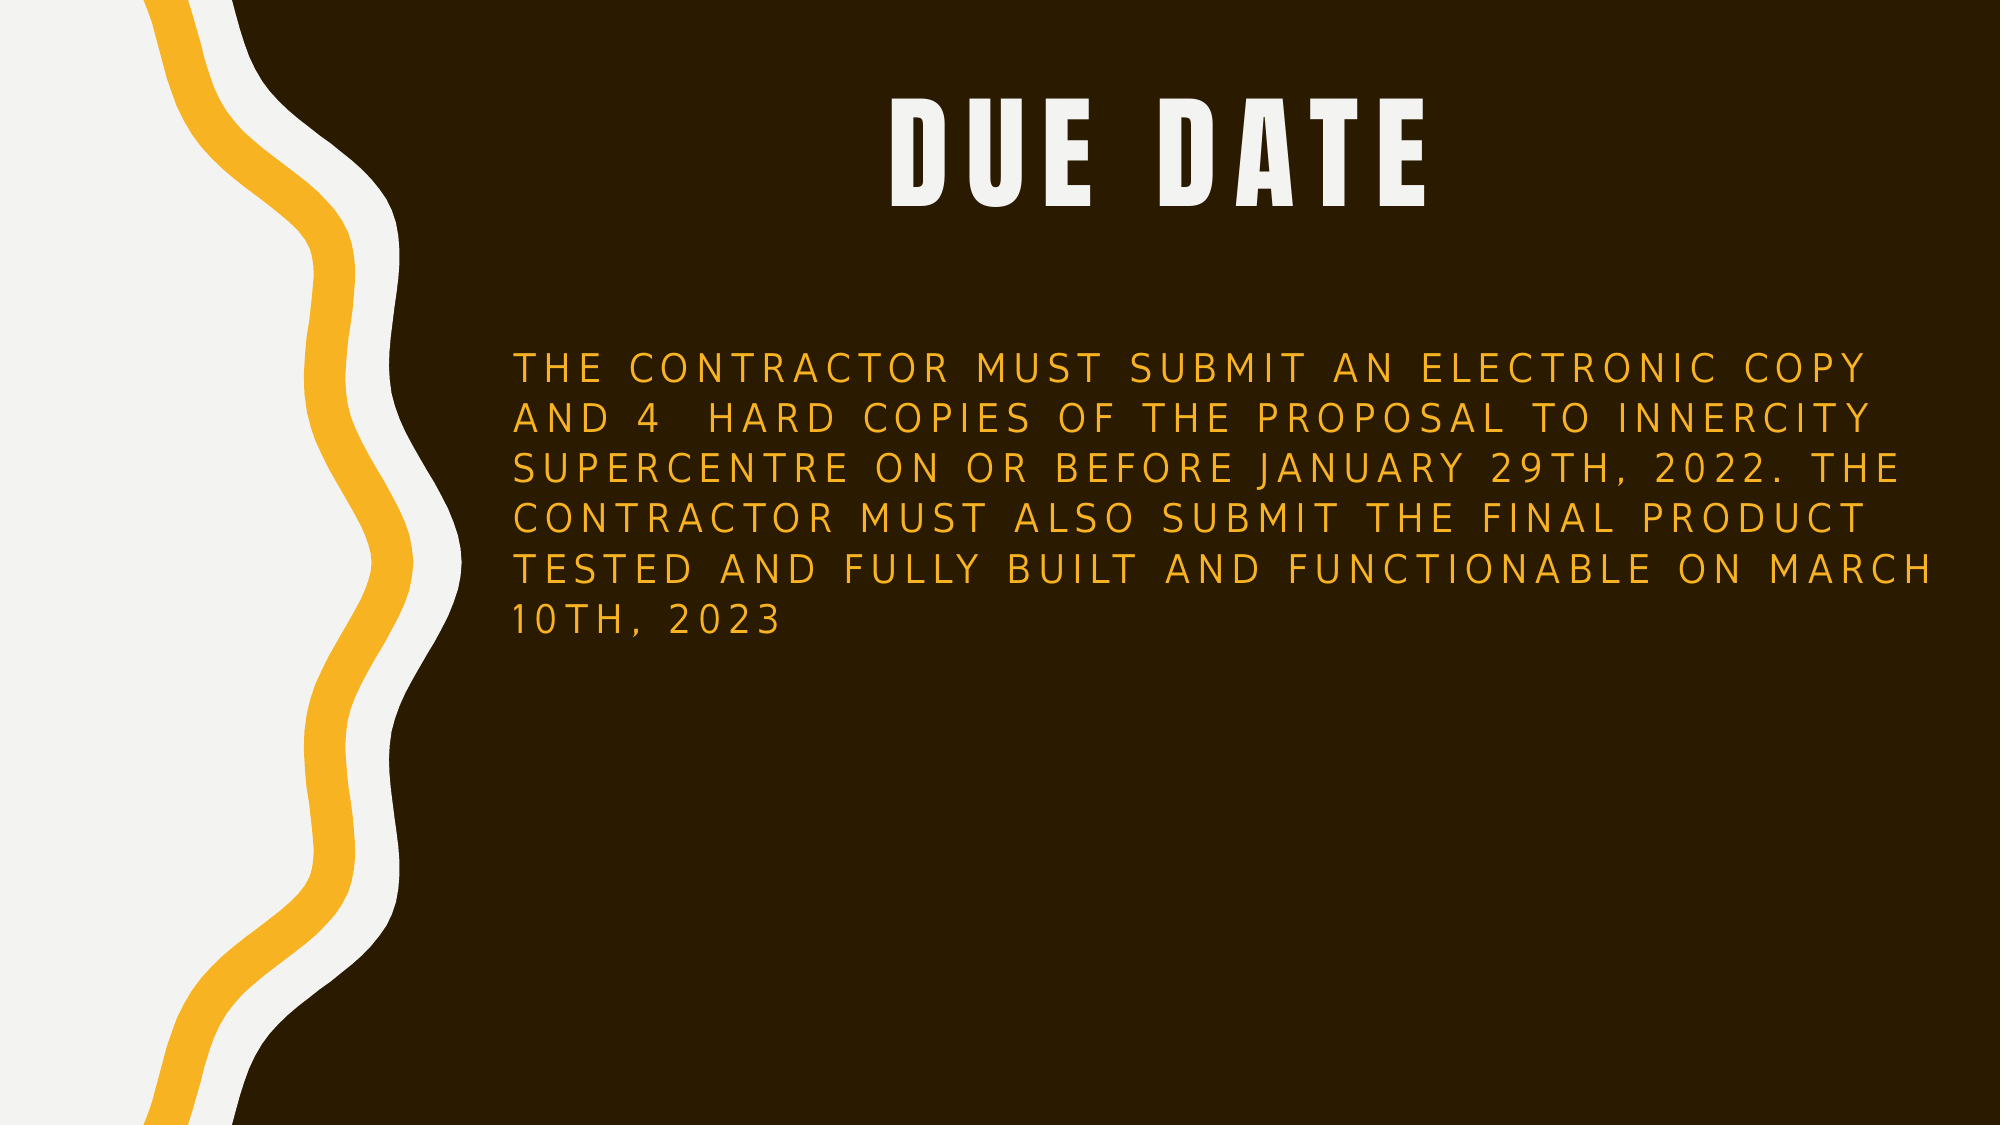

# Due Date
The contractor must submit an electronic copy and 4  hard copies of the proposal to InnerCity SuperCentre on or before January 29th, 2022. The contractor must also submit the final product tested and fully built and functionable on March 10th, 2023